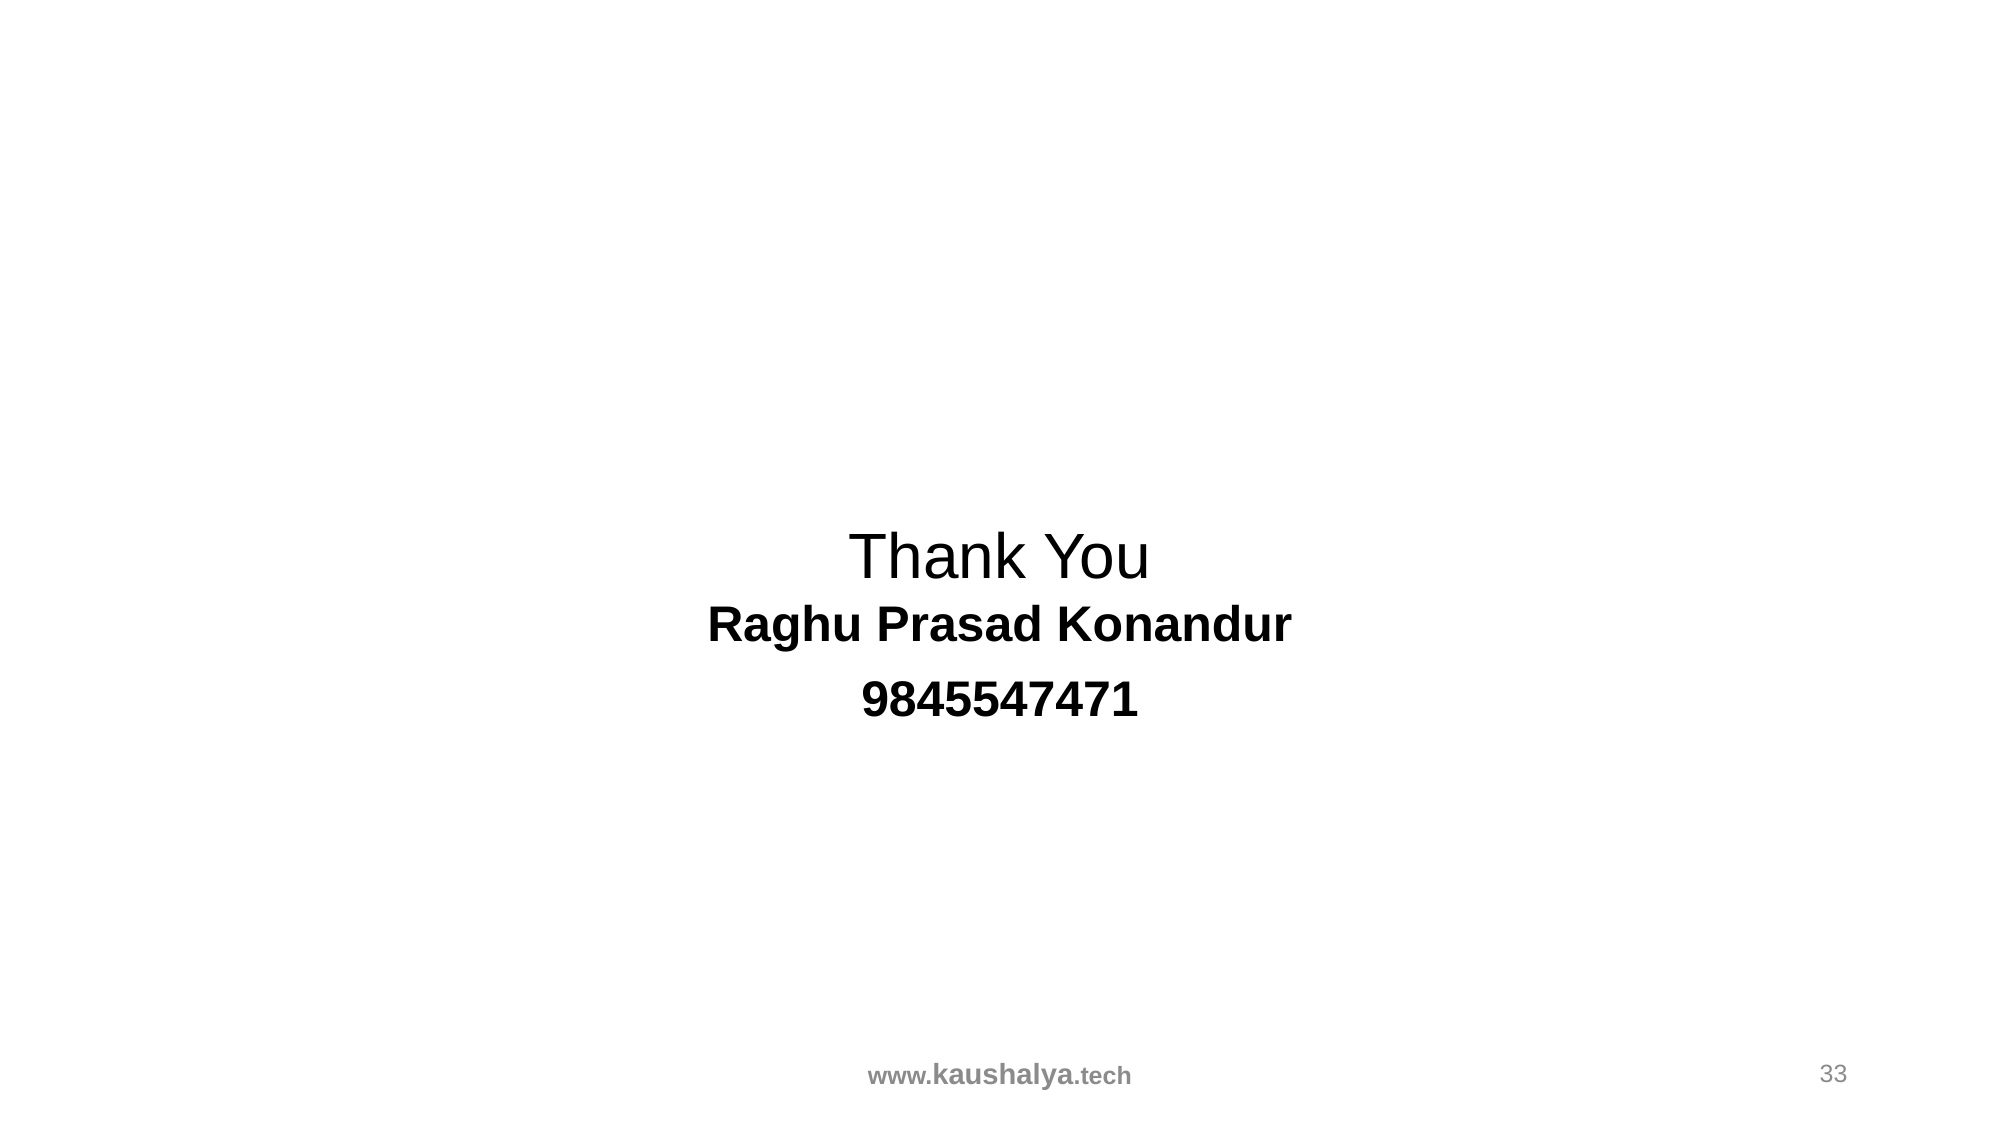

# Thank You
Raghu Prasad Konandur
9845547471

www.kaushalya.tech
33